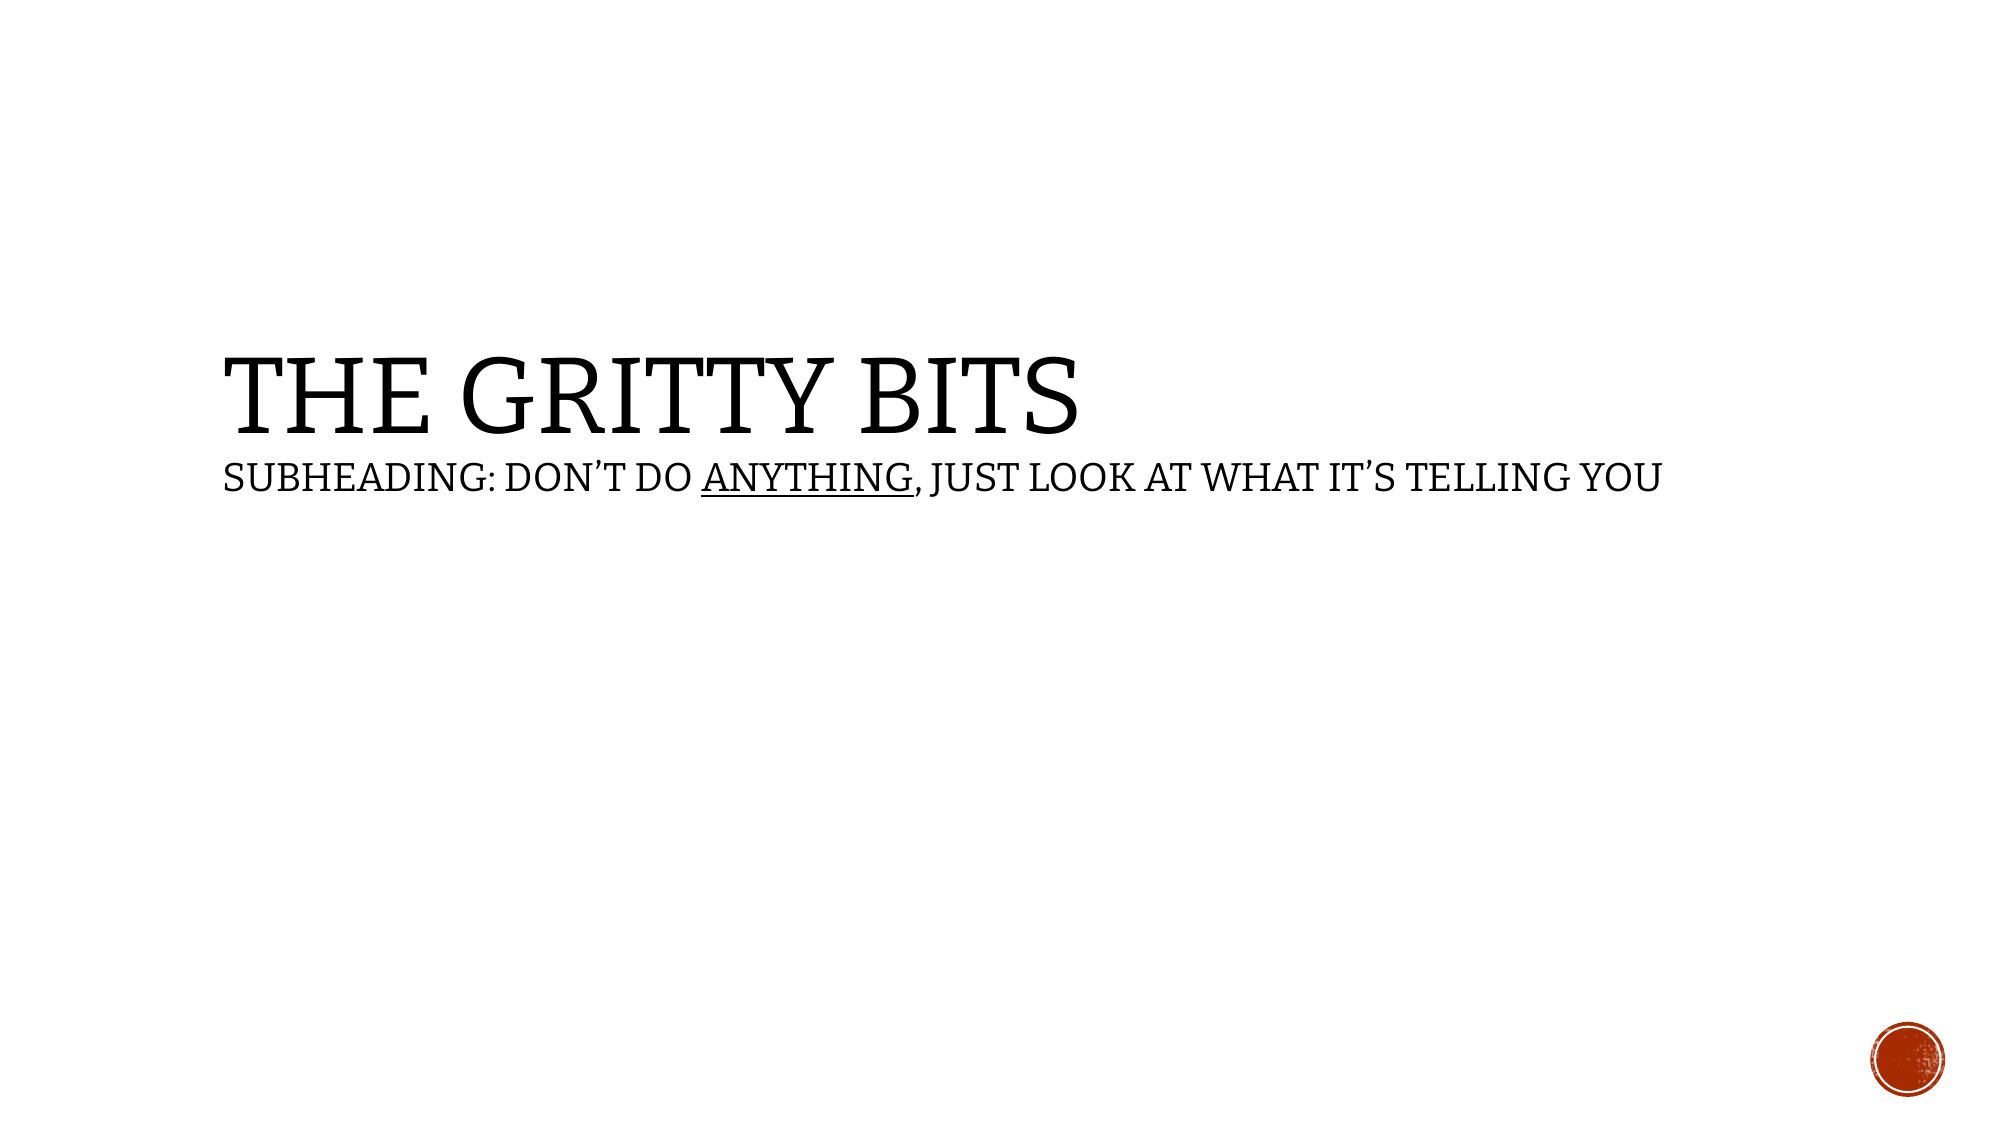

# The gritty bits subheading: don’t do anything, just look at what it’s telling you